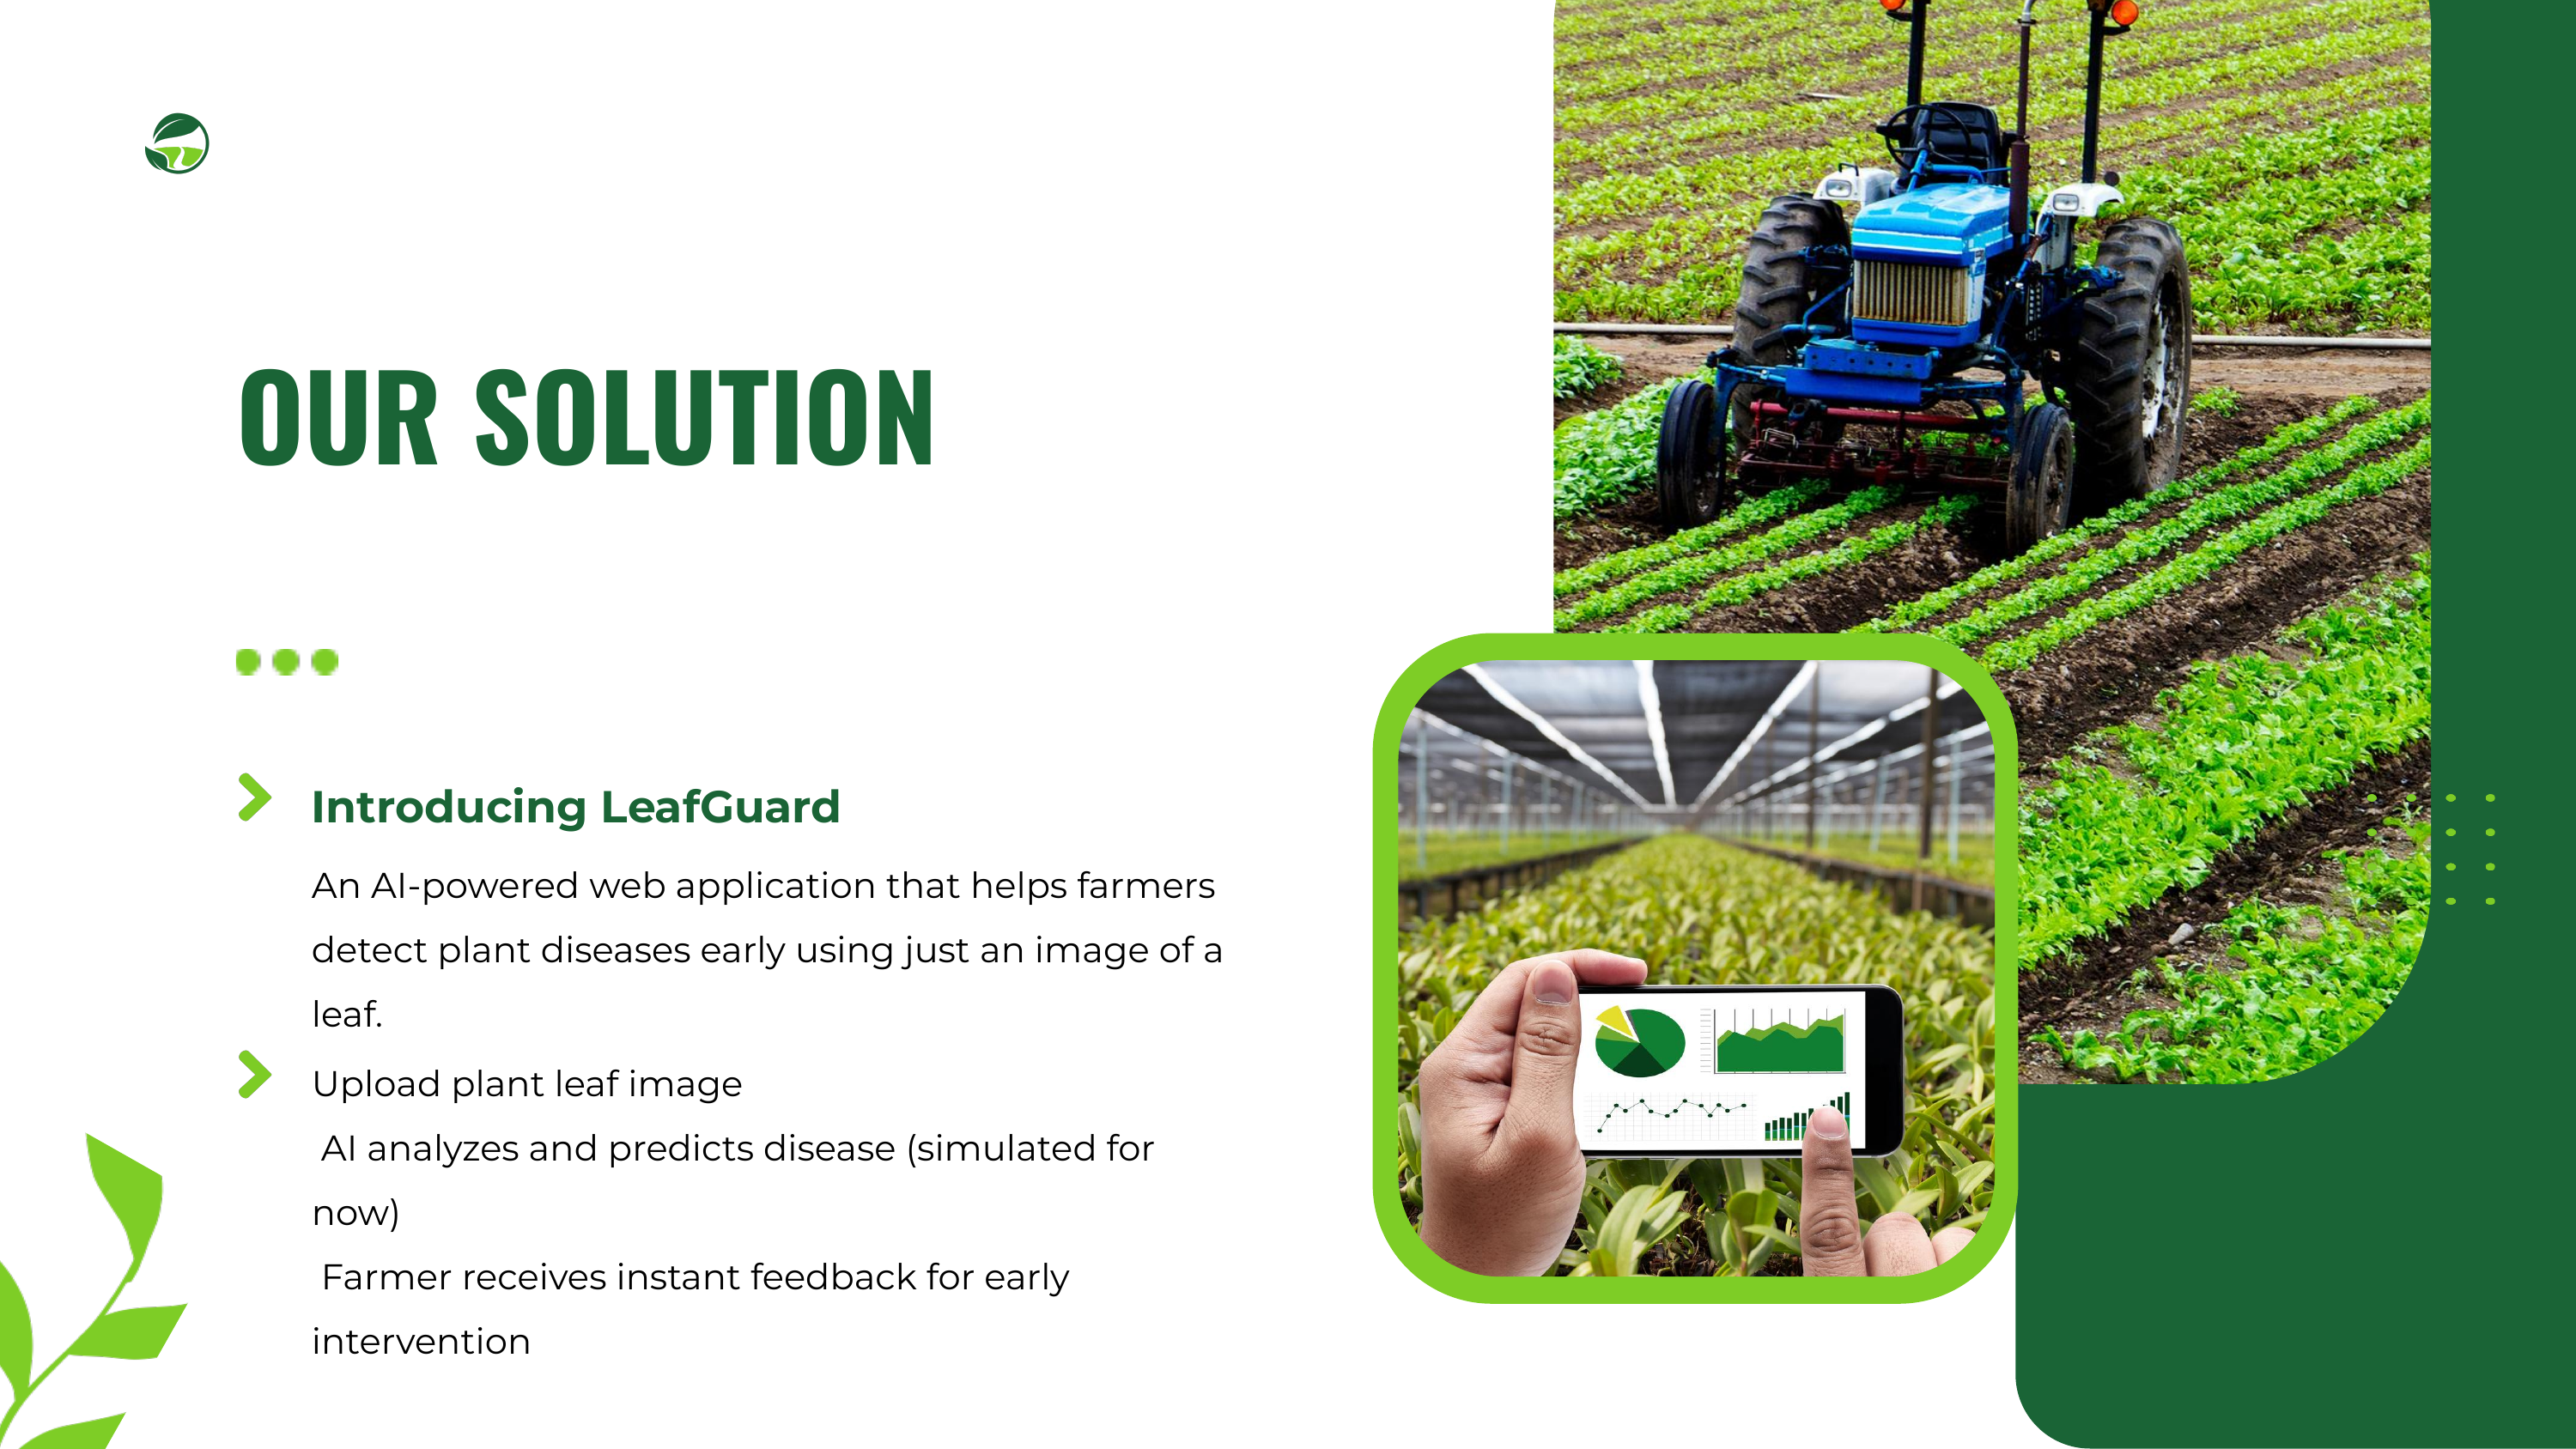

OUR SOLUTION

Introducing LeafGuard

An AI-powered web application that helps farmers detect plant diseases early using just an image of a leaf.
Upload plant leaf image
 AI analyzes and predicts disease (simulated for now)
 Farmer receives instant feedback for early intervention